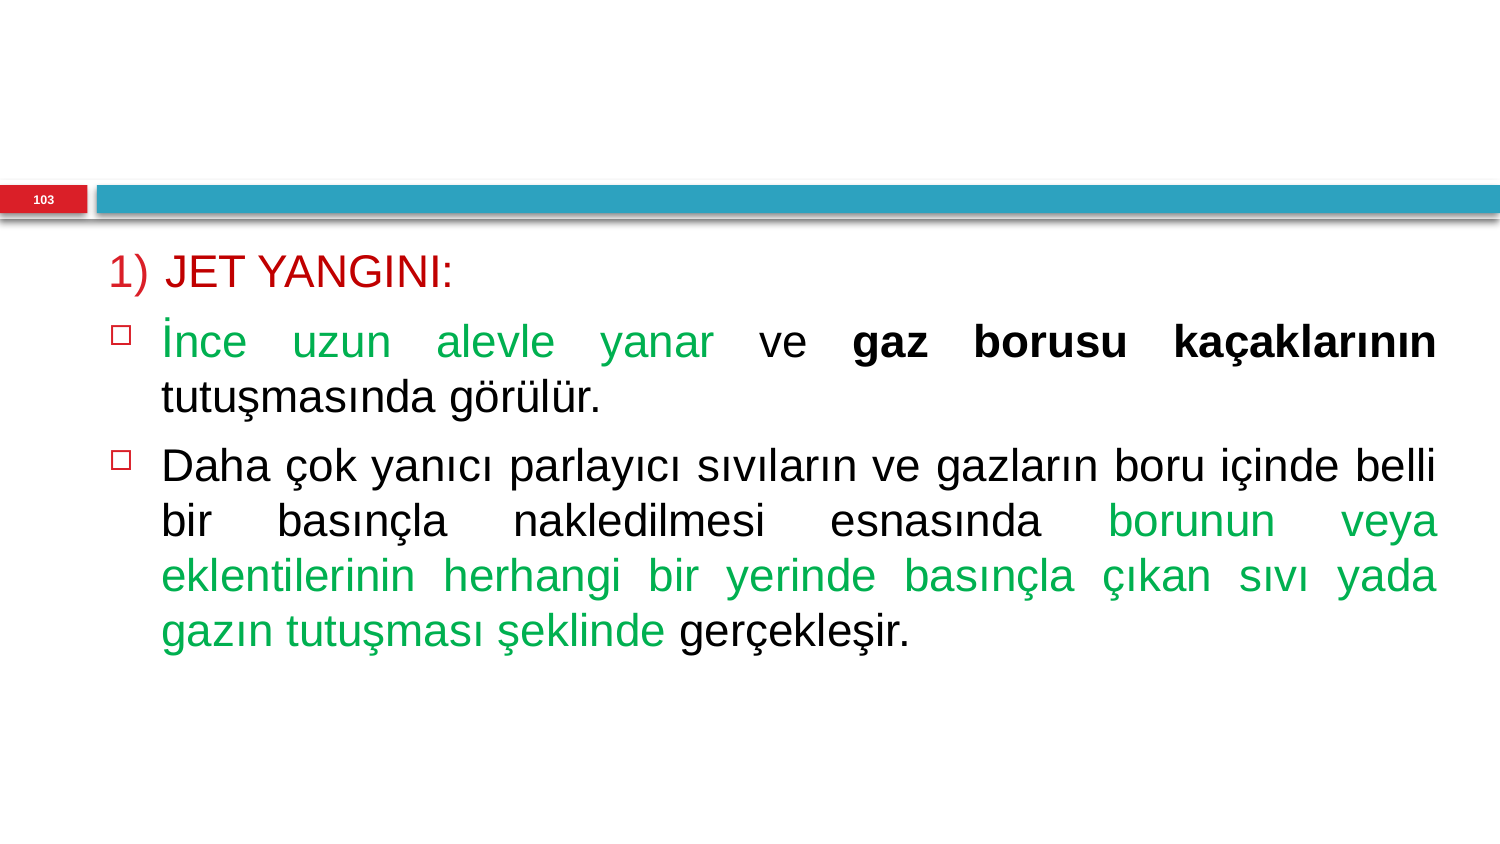

103
JET YANGINI:
İnce uzun alevle yanar ve gaz borusu kaçaklarının tutuşmasında görülür.
Daha çok yanıcı parlayıcı sıvıların ve gazların boru içinde belli bir basınçla nakledilmesi esnasında borunun veya eklentilerinin herhangi bir yerinde basınçla çıkan sıvı yada gazın tutuşması şeklinde gerçekleşir.